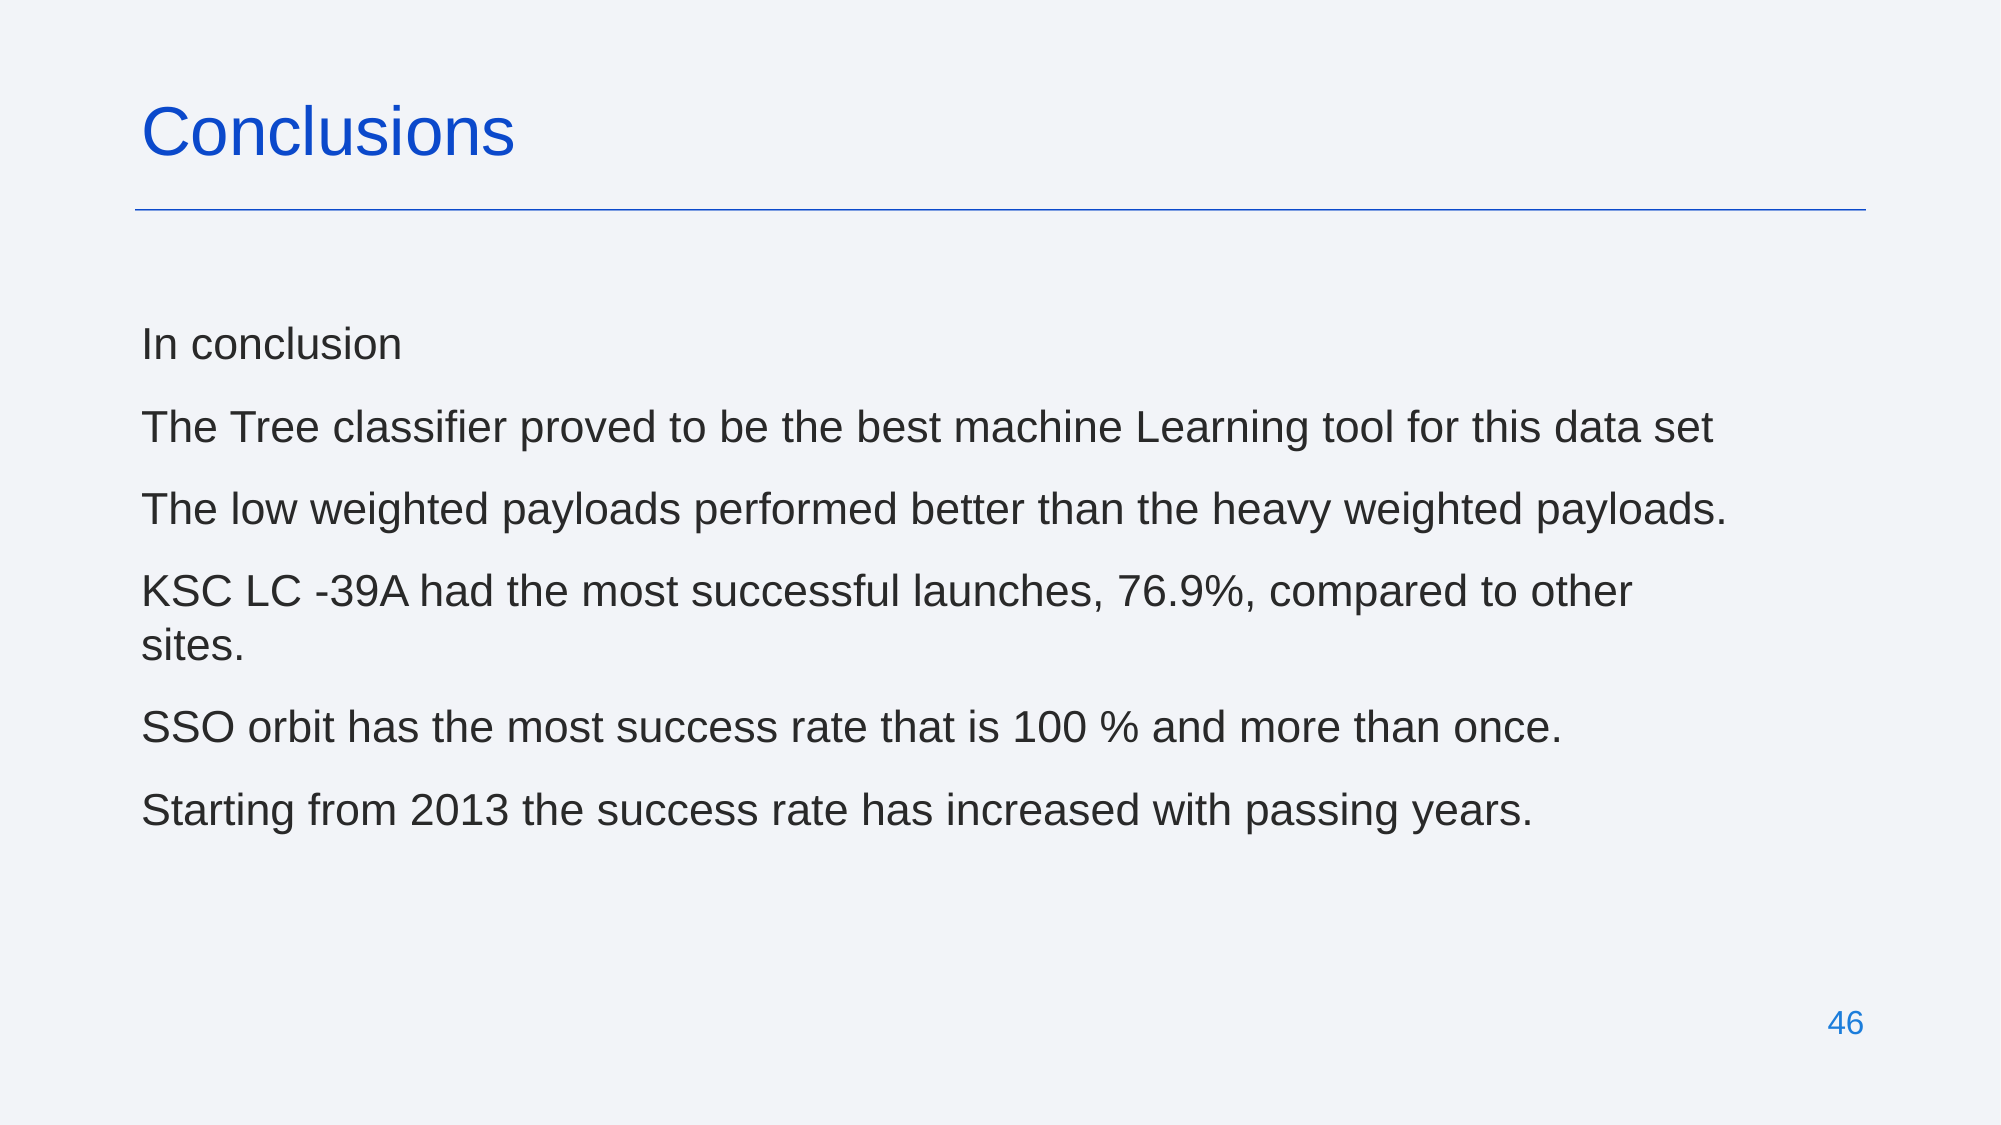

Conclusions
In conclusion
The Tree classifier proved to be the best machine Learning tool for this data set
The low weighted payloads performed better than the heavy weighted payloads.
KSC LC -39A had the most successful launches, 76.9%, compared to other sites.
SSO orbit has the most success rate that is 100 % and more than once.
Starting from 2013 the success rate has increased with passing years.
46